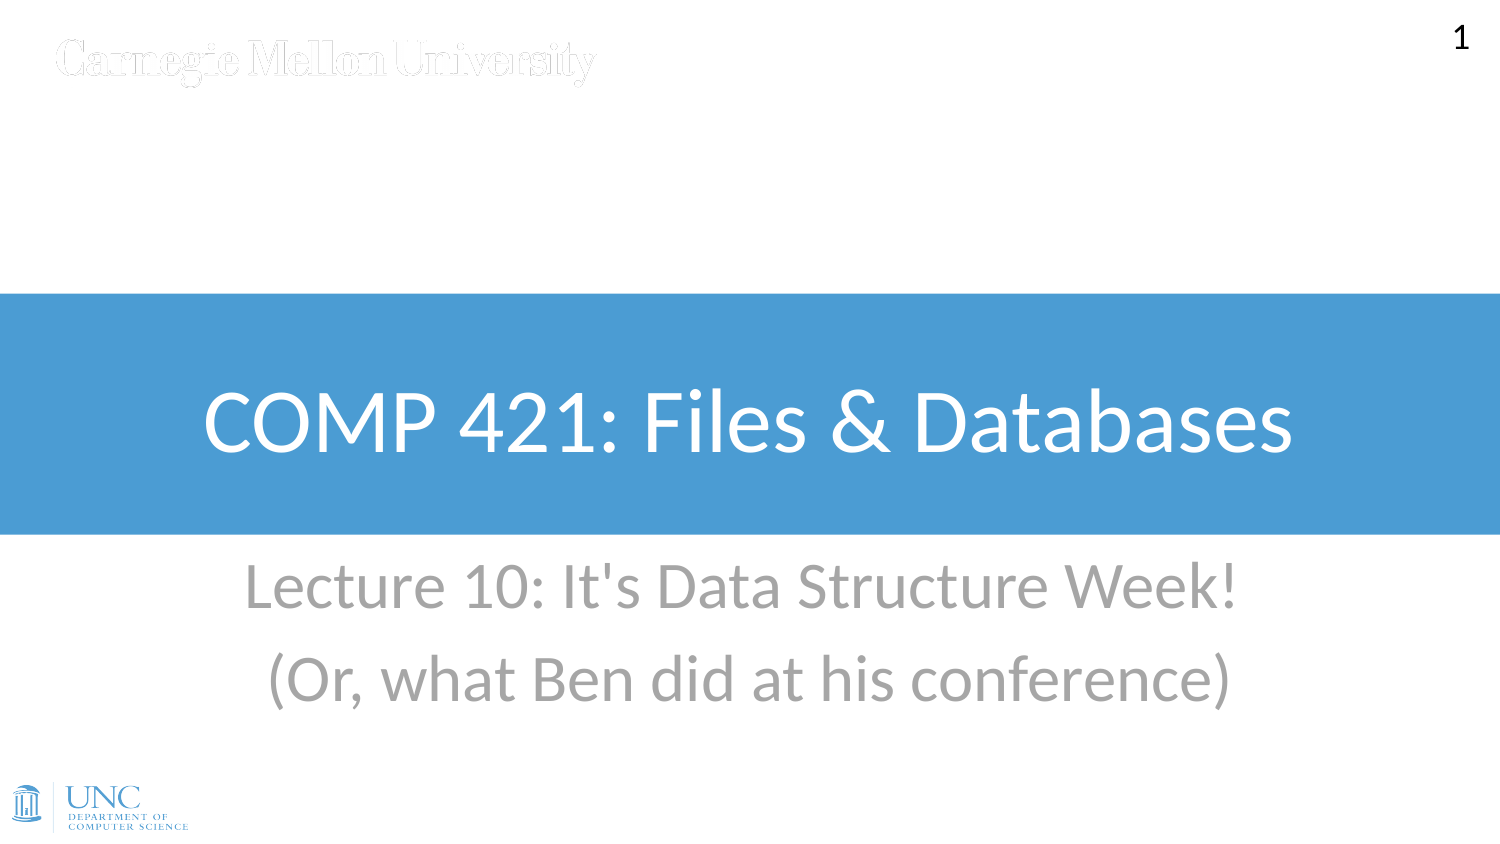

1
Lecture 10: It's Data Structure Week!
(Or, what Ben did at his conference)